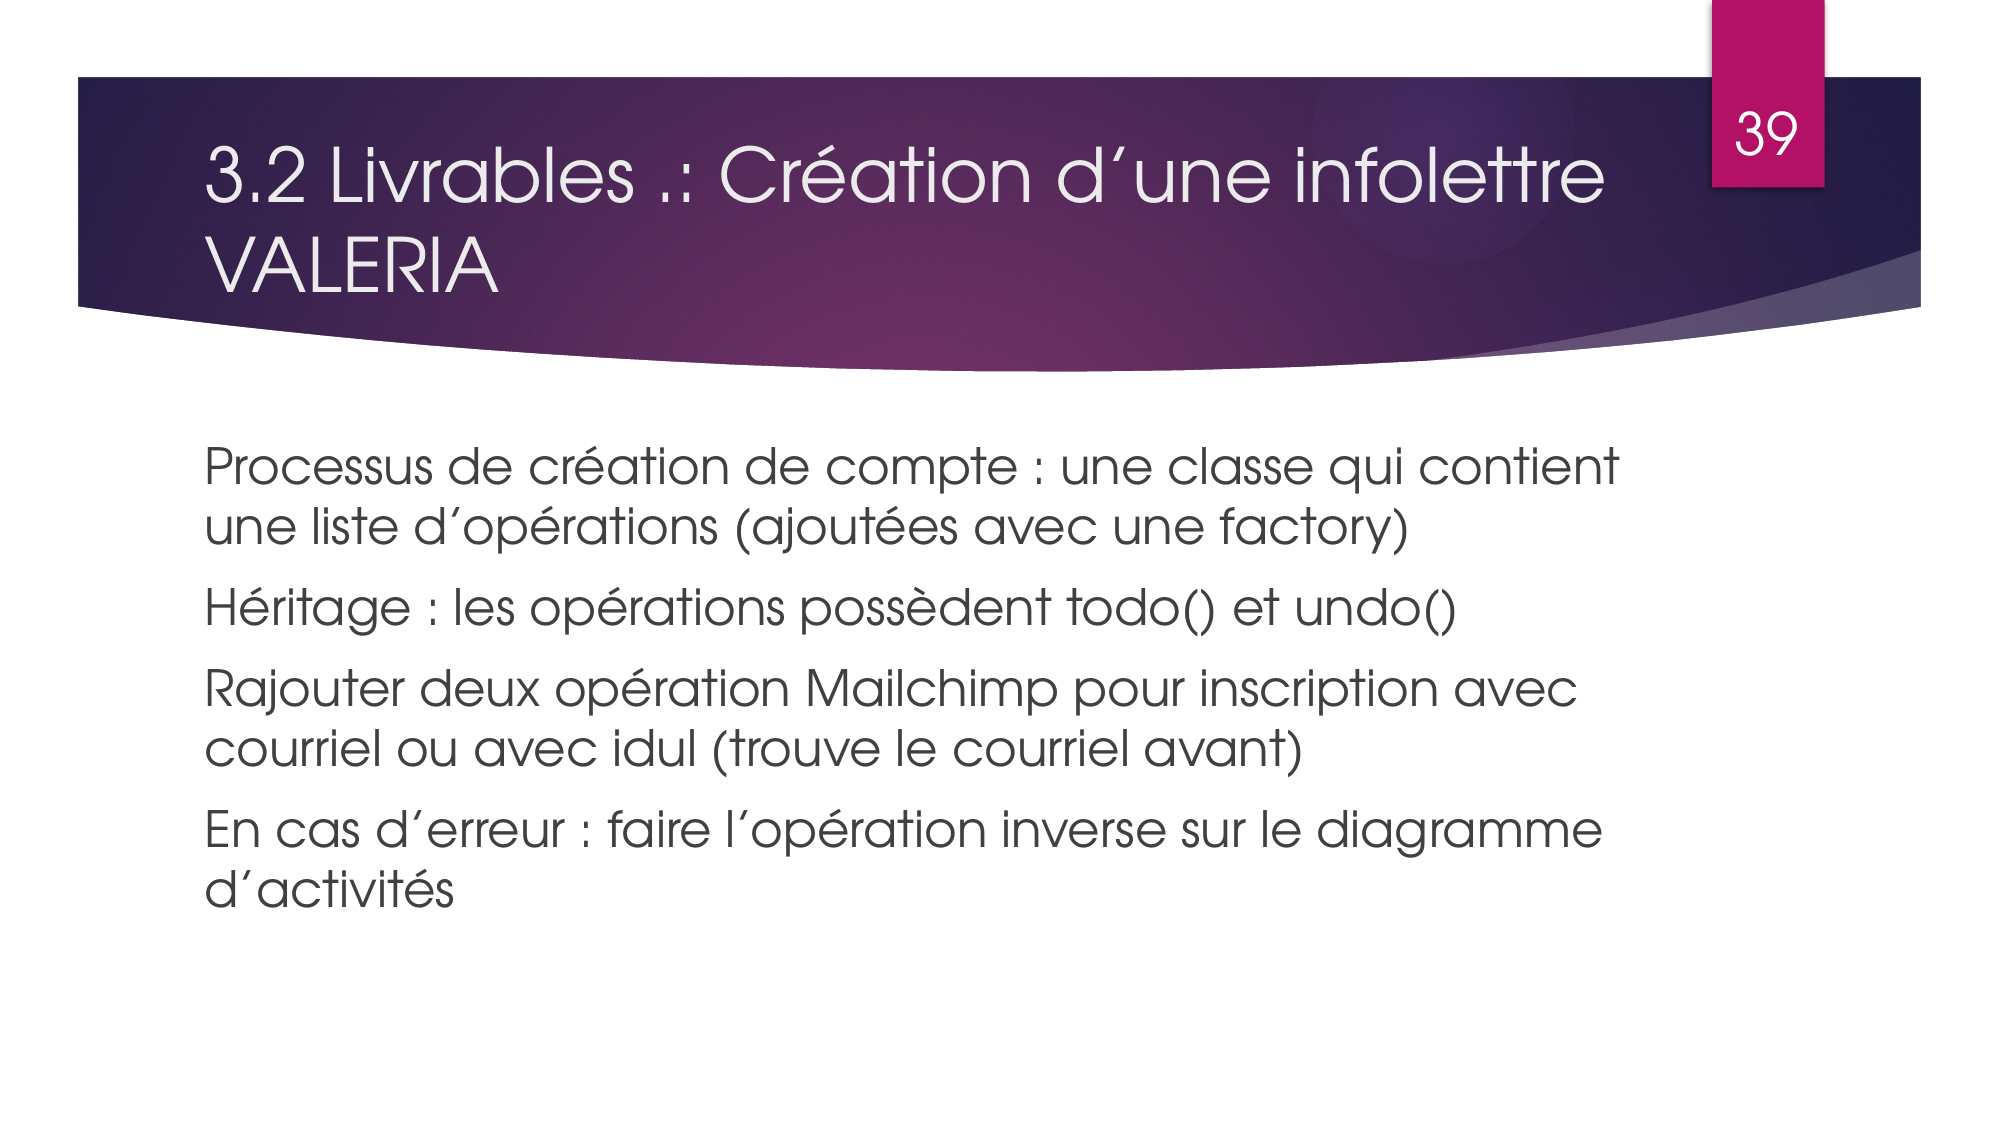

39
# 3.2 Livrables .: Création d’une infolettre VALERIA
Processus de création de compte : une classe qui contient une liste d’opérations (ajoutées avec une factory)
Héritage : les opérations possèdent todo() et undo()
Rajouter deux opération Mailchimp pour inscription avec courriel ou avec idul (trouve le courriel avant)
En cas d’erreur : faire l’opération inverse sur le diagramme d’activités